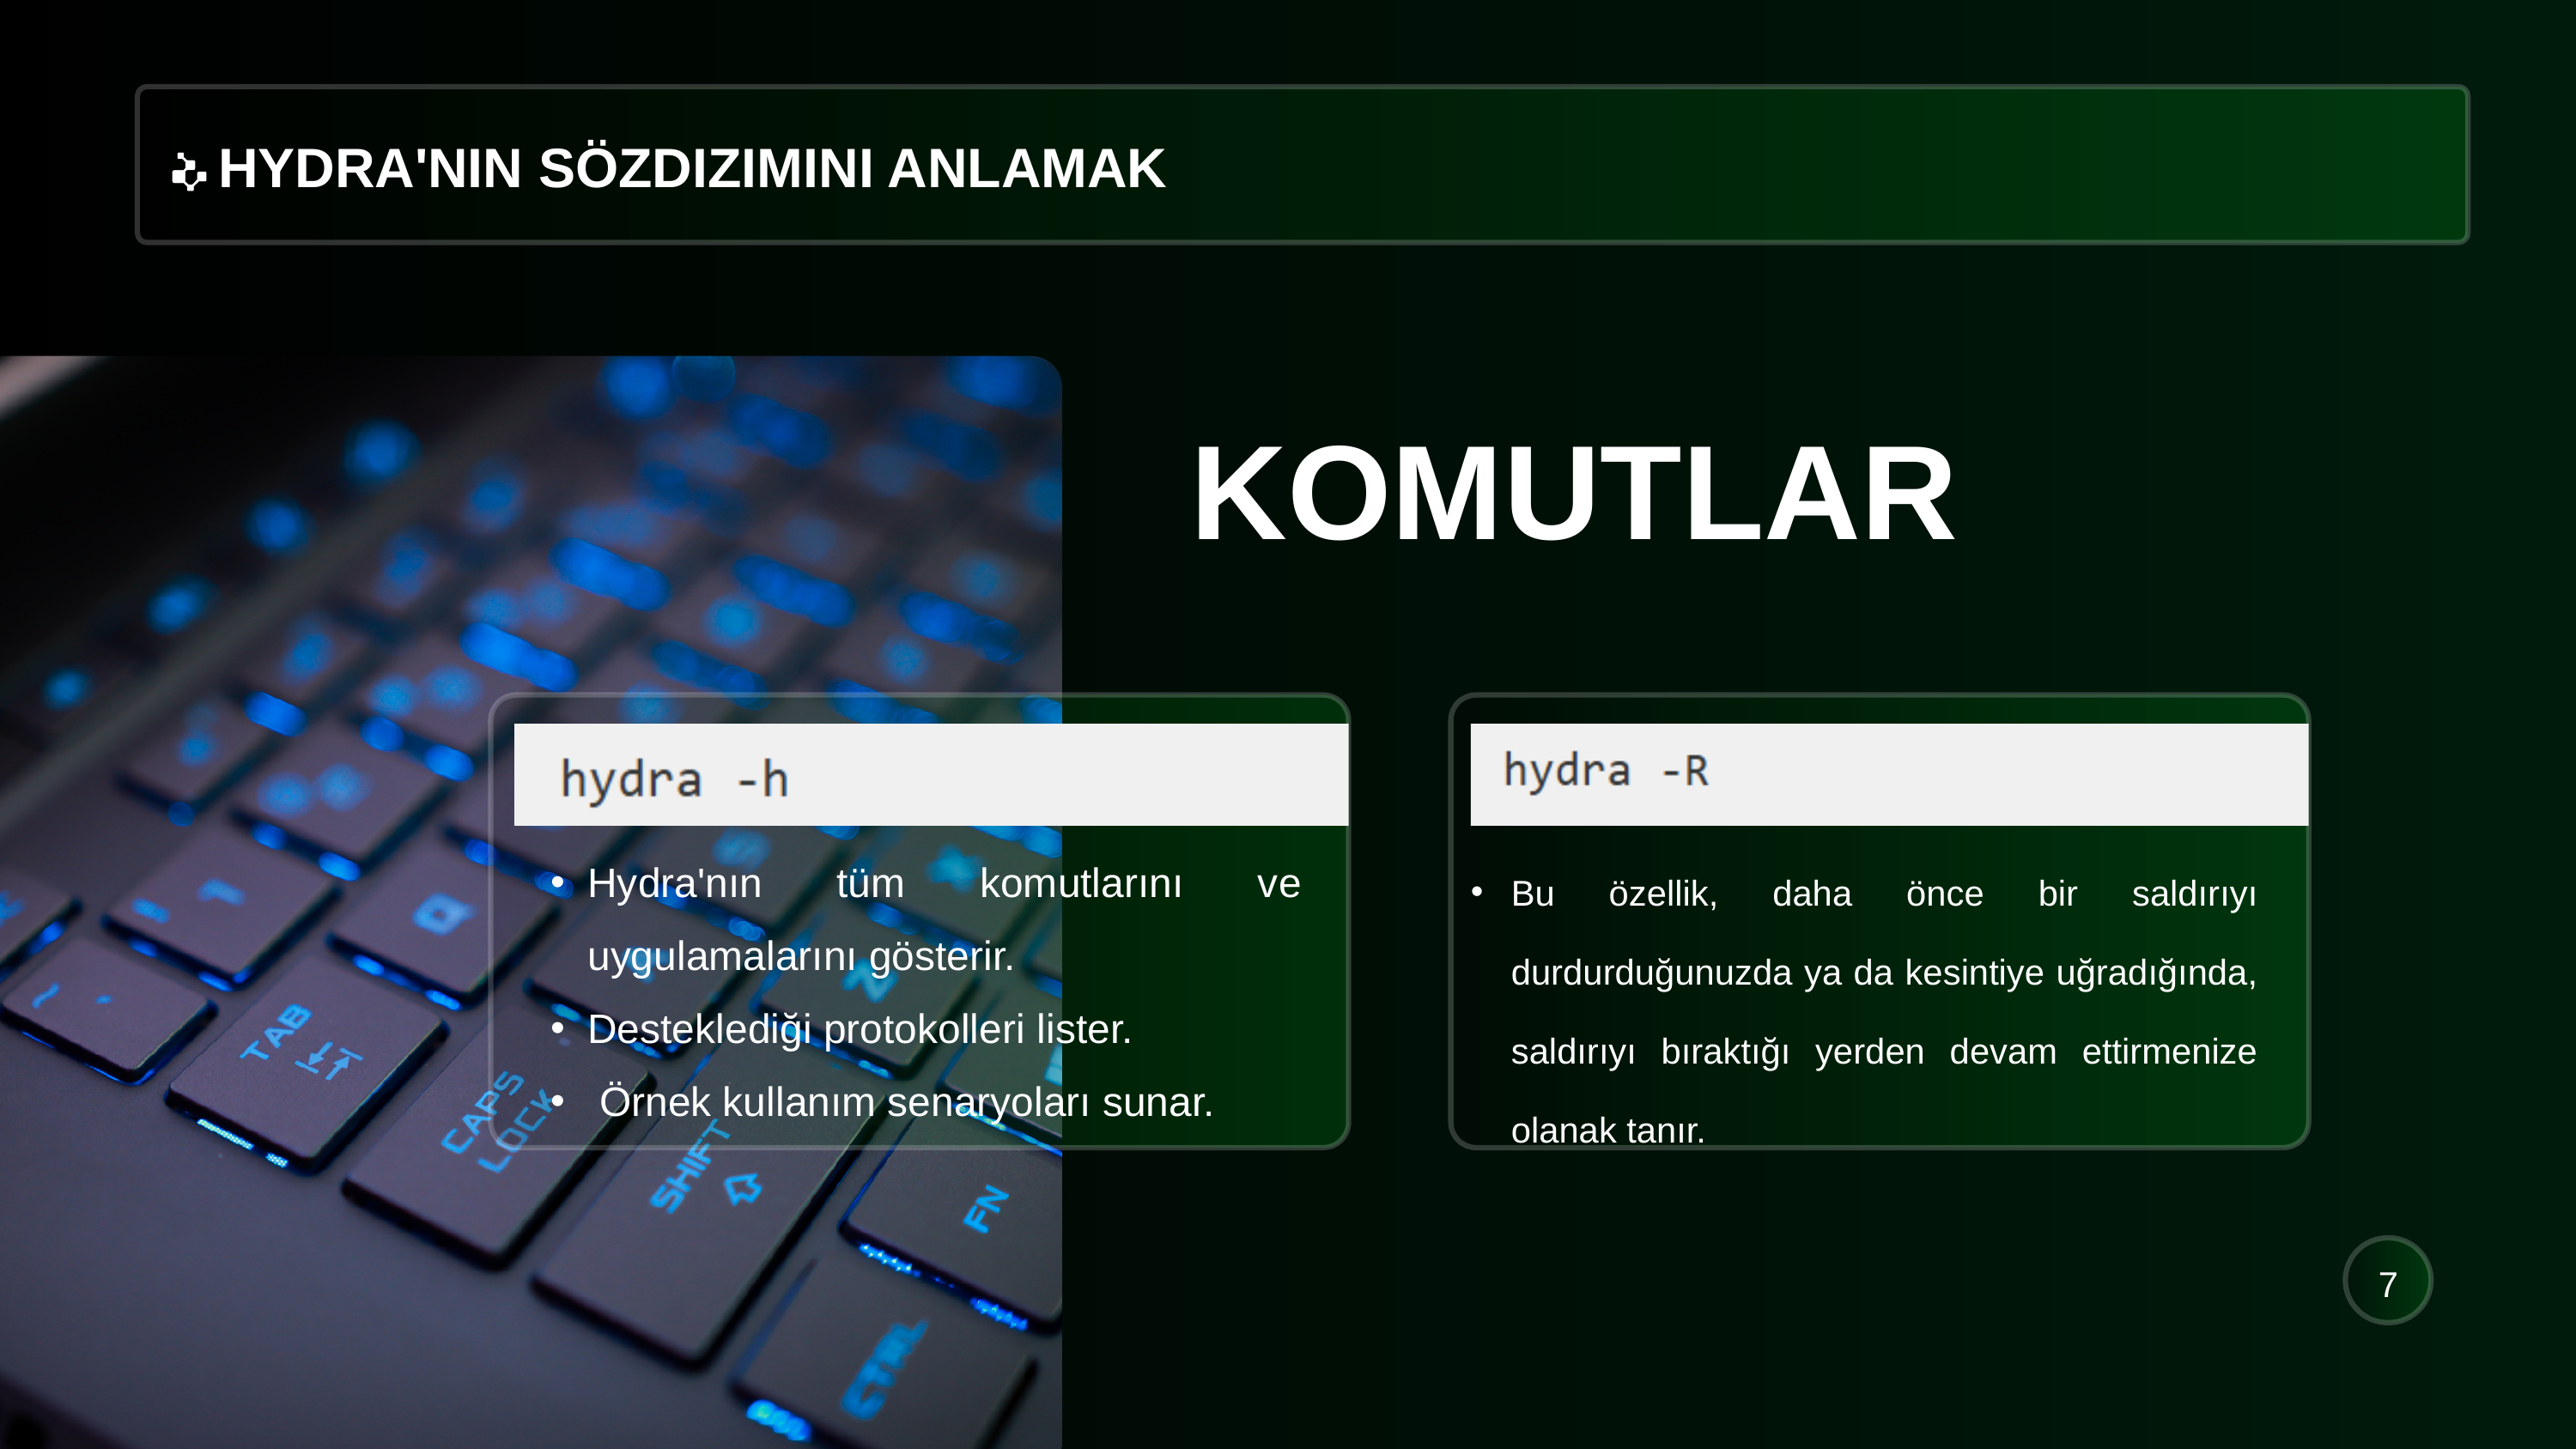

HYDRA'NIN SÖZDIZIMINI ANLAMAK

KOMUTLAR

Bu özellik, daha önce bir saldırıyı durdurduğunuzda ya da kesintiye uğradığında, saldırıyı bıraktığı yerden devam ettirmenize olanak tanır.

Hydra'nın tüm komutlarını ve uygulamalarını gösterir.
Desteklediği protokolleri lister.
Örnek kullanım senaryoları sunar.

7